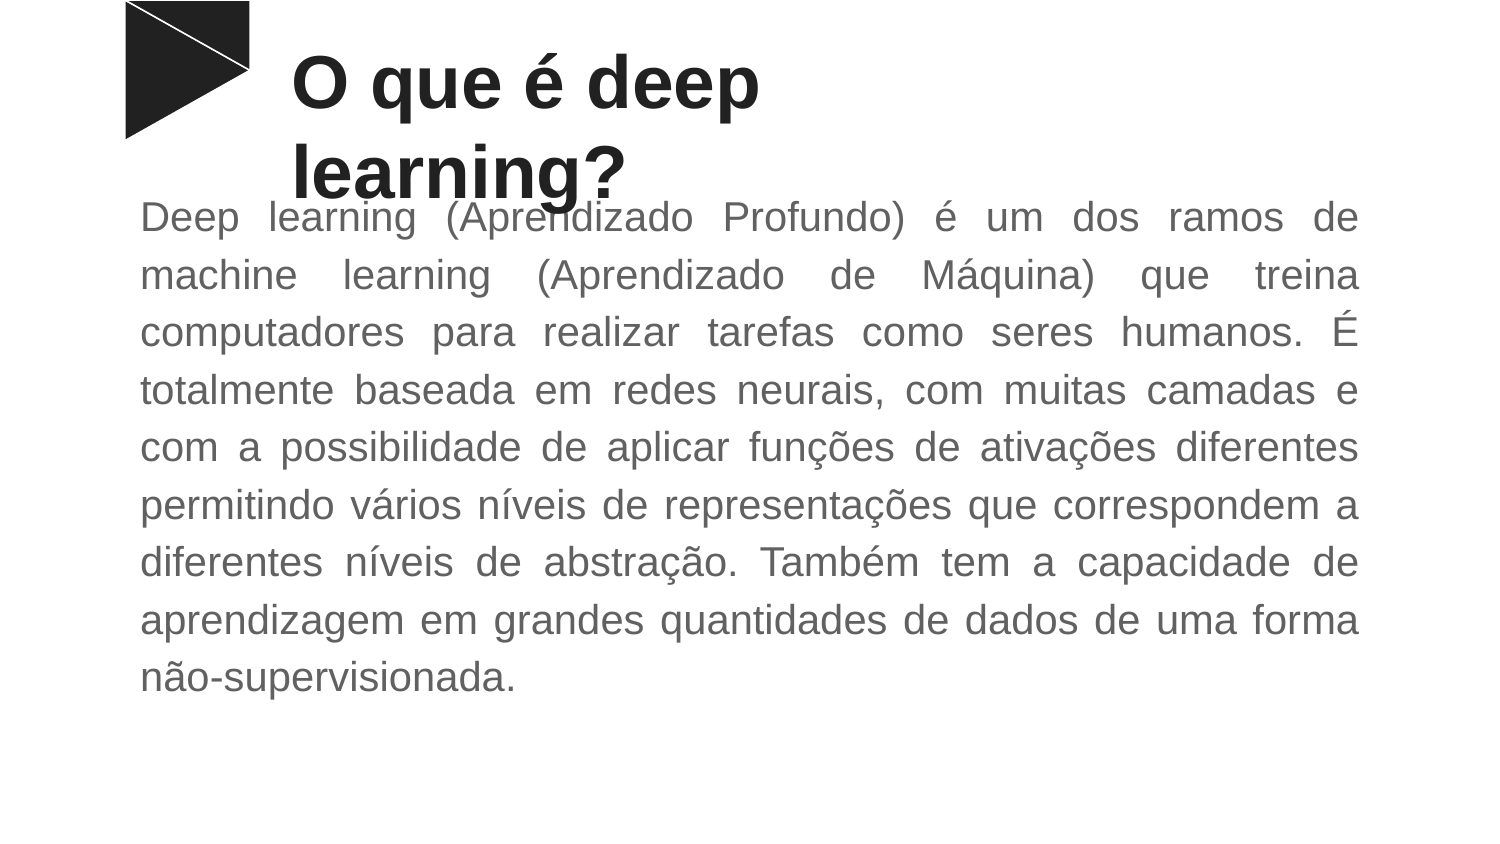

O que é deep learning?
Deep learning (Aprendizado Profundo) é um dos ramos de machine learning (Aprendizado de Máquina) que treina computadores para realizar tarefas como seres humanos. É totalmente baseada em redes neurais, com muitas camadas e com a possibilidade de aplicar funções de ativações diferentes permitindo vários níveis de representações que correspondem a diferentes níveis de abstração. Também tem a capacidade de aprendizagem em grandes quantidades de dados de uma forma não-supervisionada.